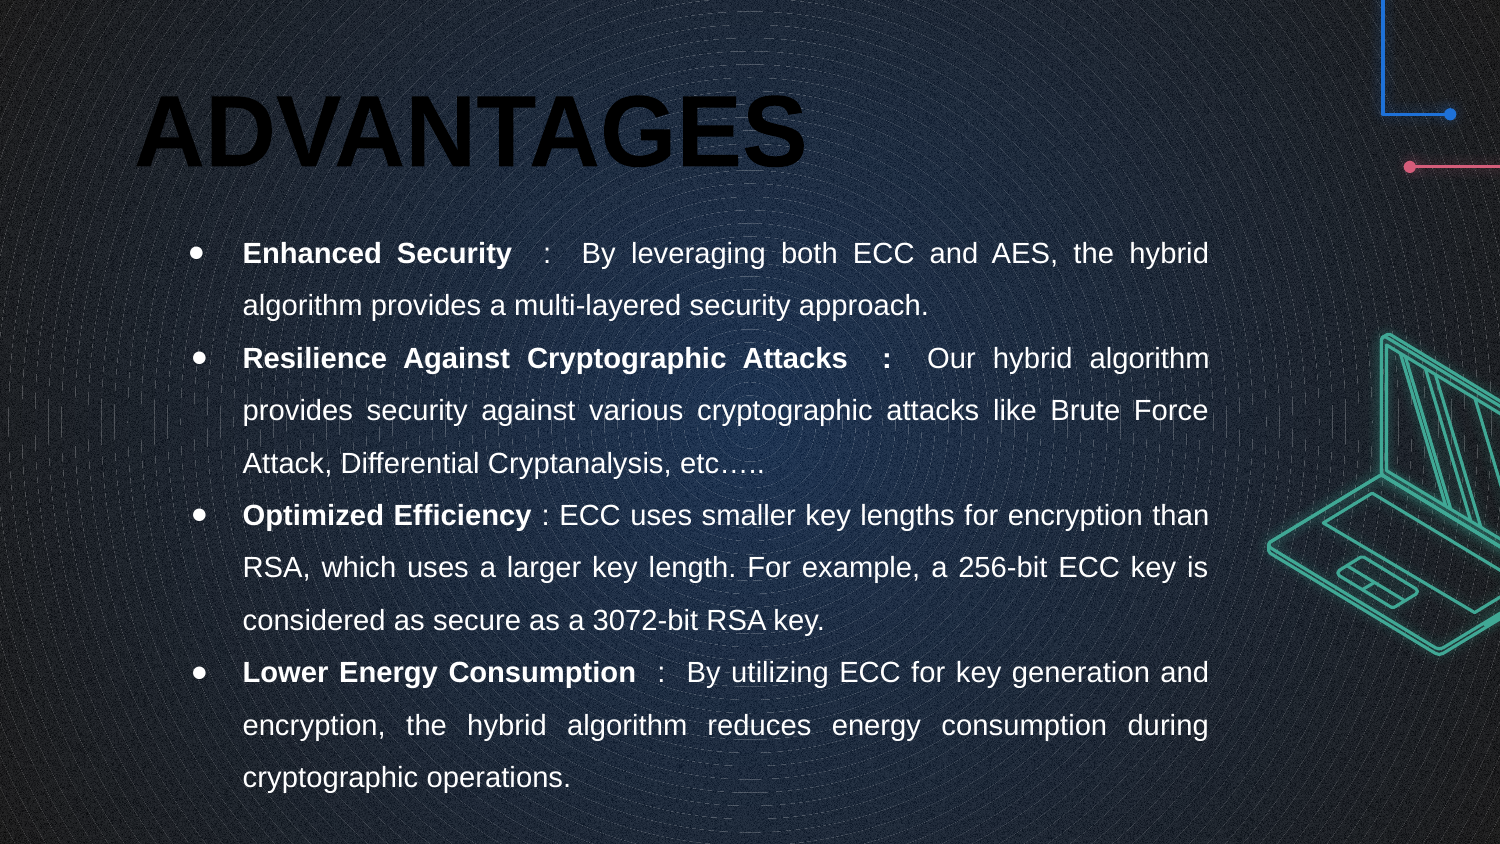

ADVANTAGES
Enhanced Security  :  By leveraging both ECC and AES, the hybrid algorithm provides a multi-layered security approach.
Resilience Against Cryptographic Attacks  :  Our hybrid algorithm provides security against various cryptographic attacks like Brute Force Attack, Differential Cryptanalysis, etc…..
Optimized Efficiency : ECC uses smaller key lengths for encryption than RSA, which uses a larger key length. For example, a 256-bit ECC key is considered as secure as a 3072-bit RSA key.
Lower Energy Consumption  :  By utilizing ECC for key generation and encryption, the hybrid algorithm reduces energy consumption during cryptographic operations.

#